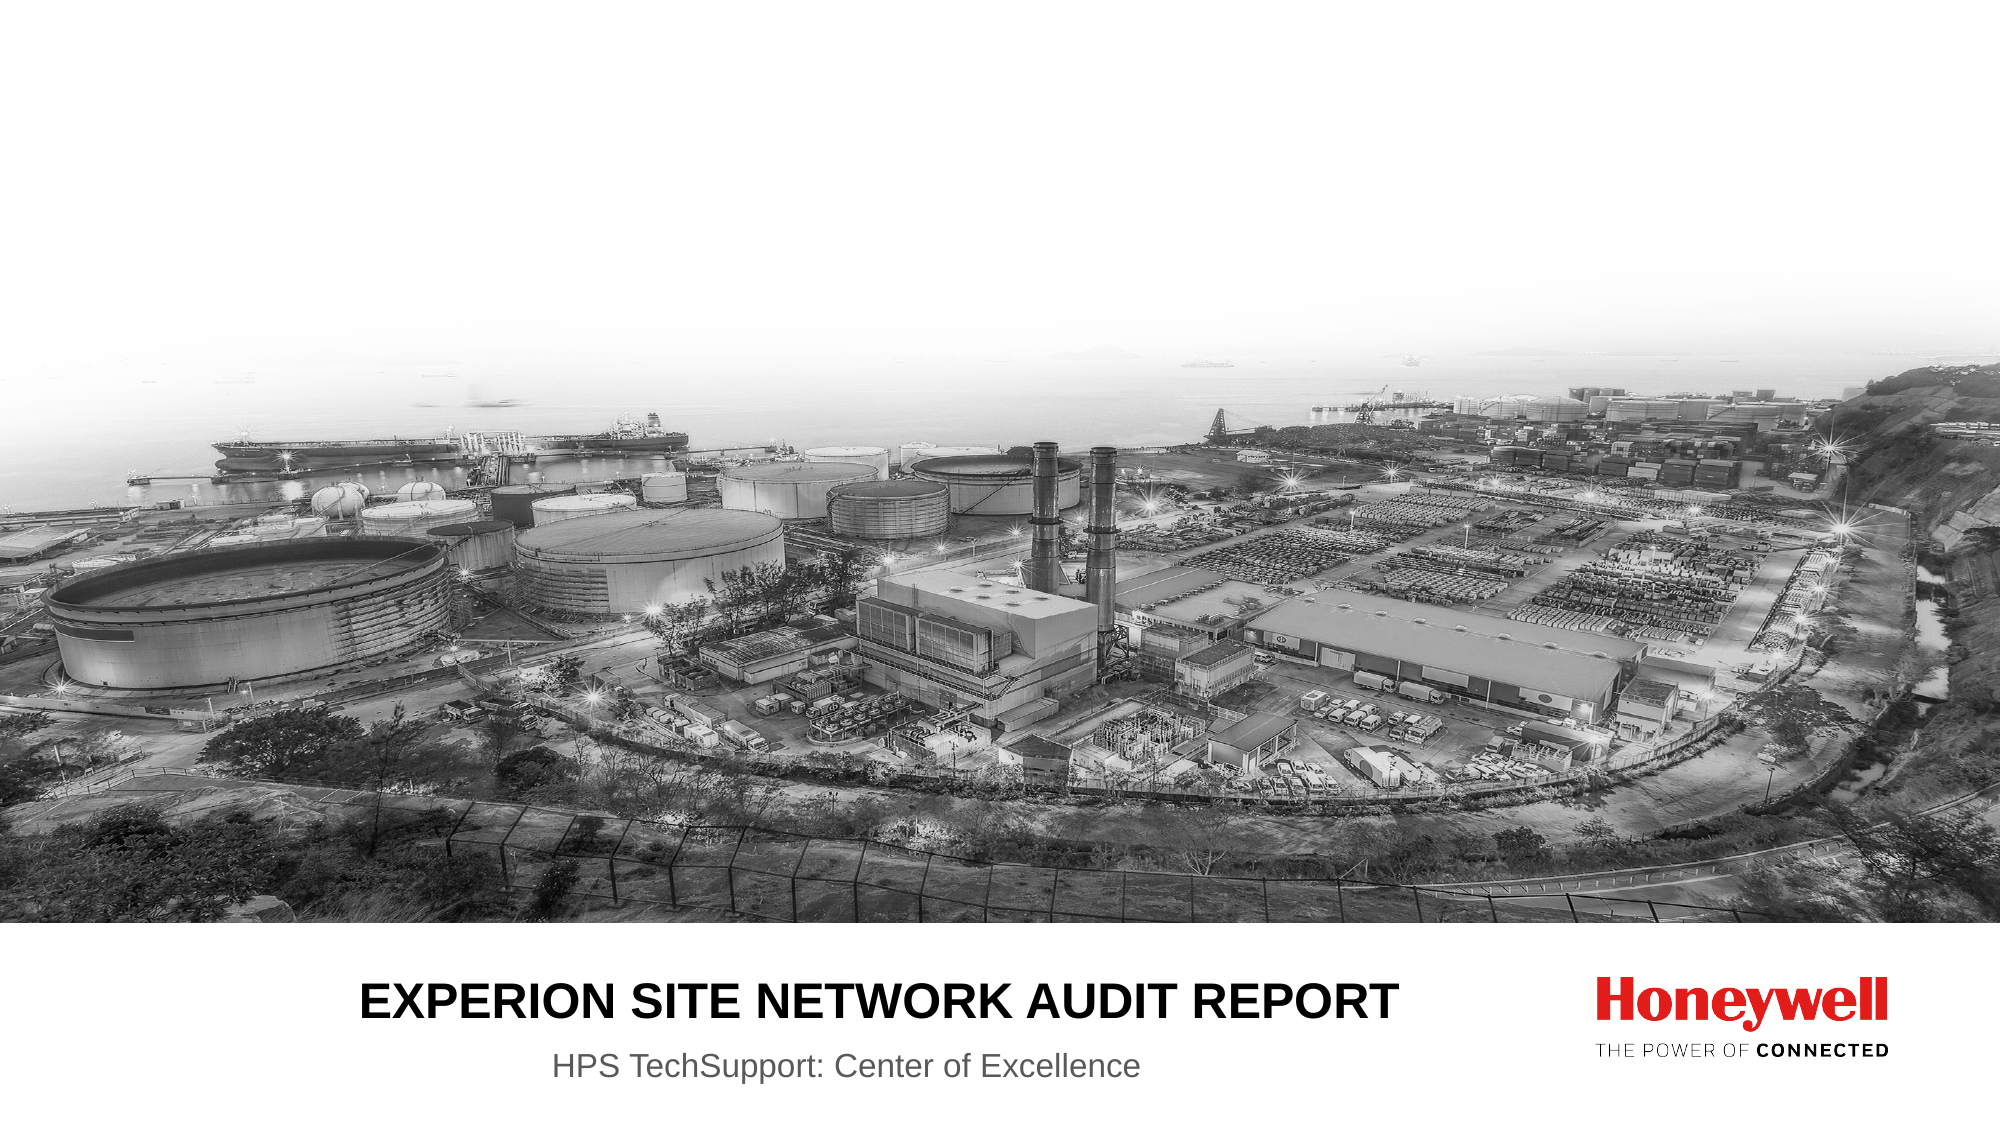

Experion Site Network Audit report
HPS TechSupport: Center of Excellence